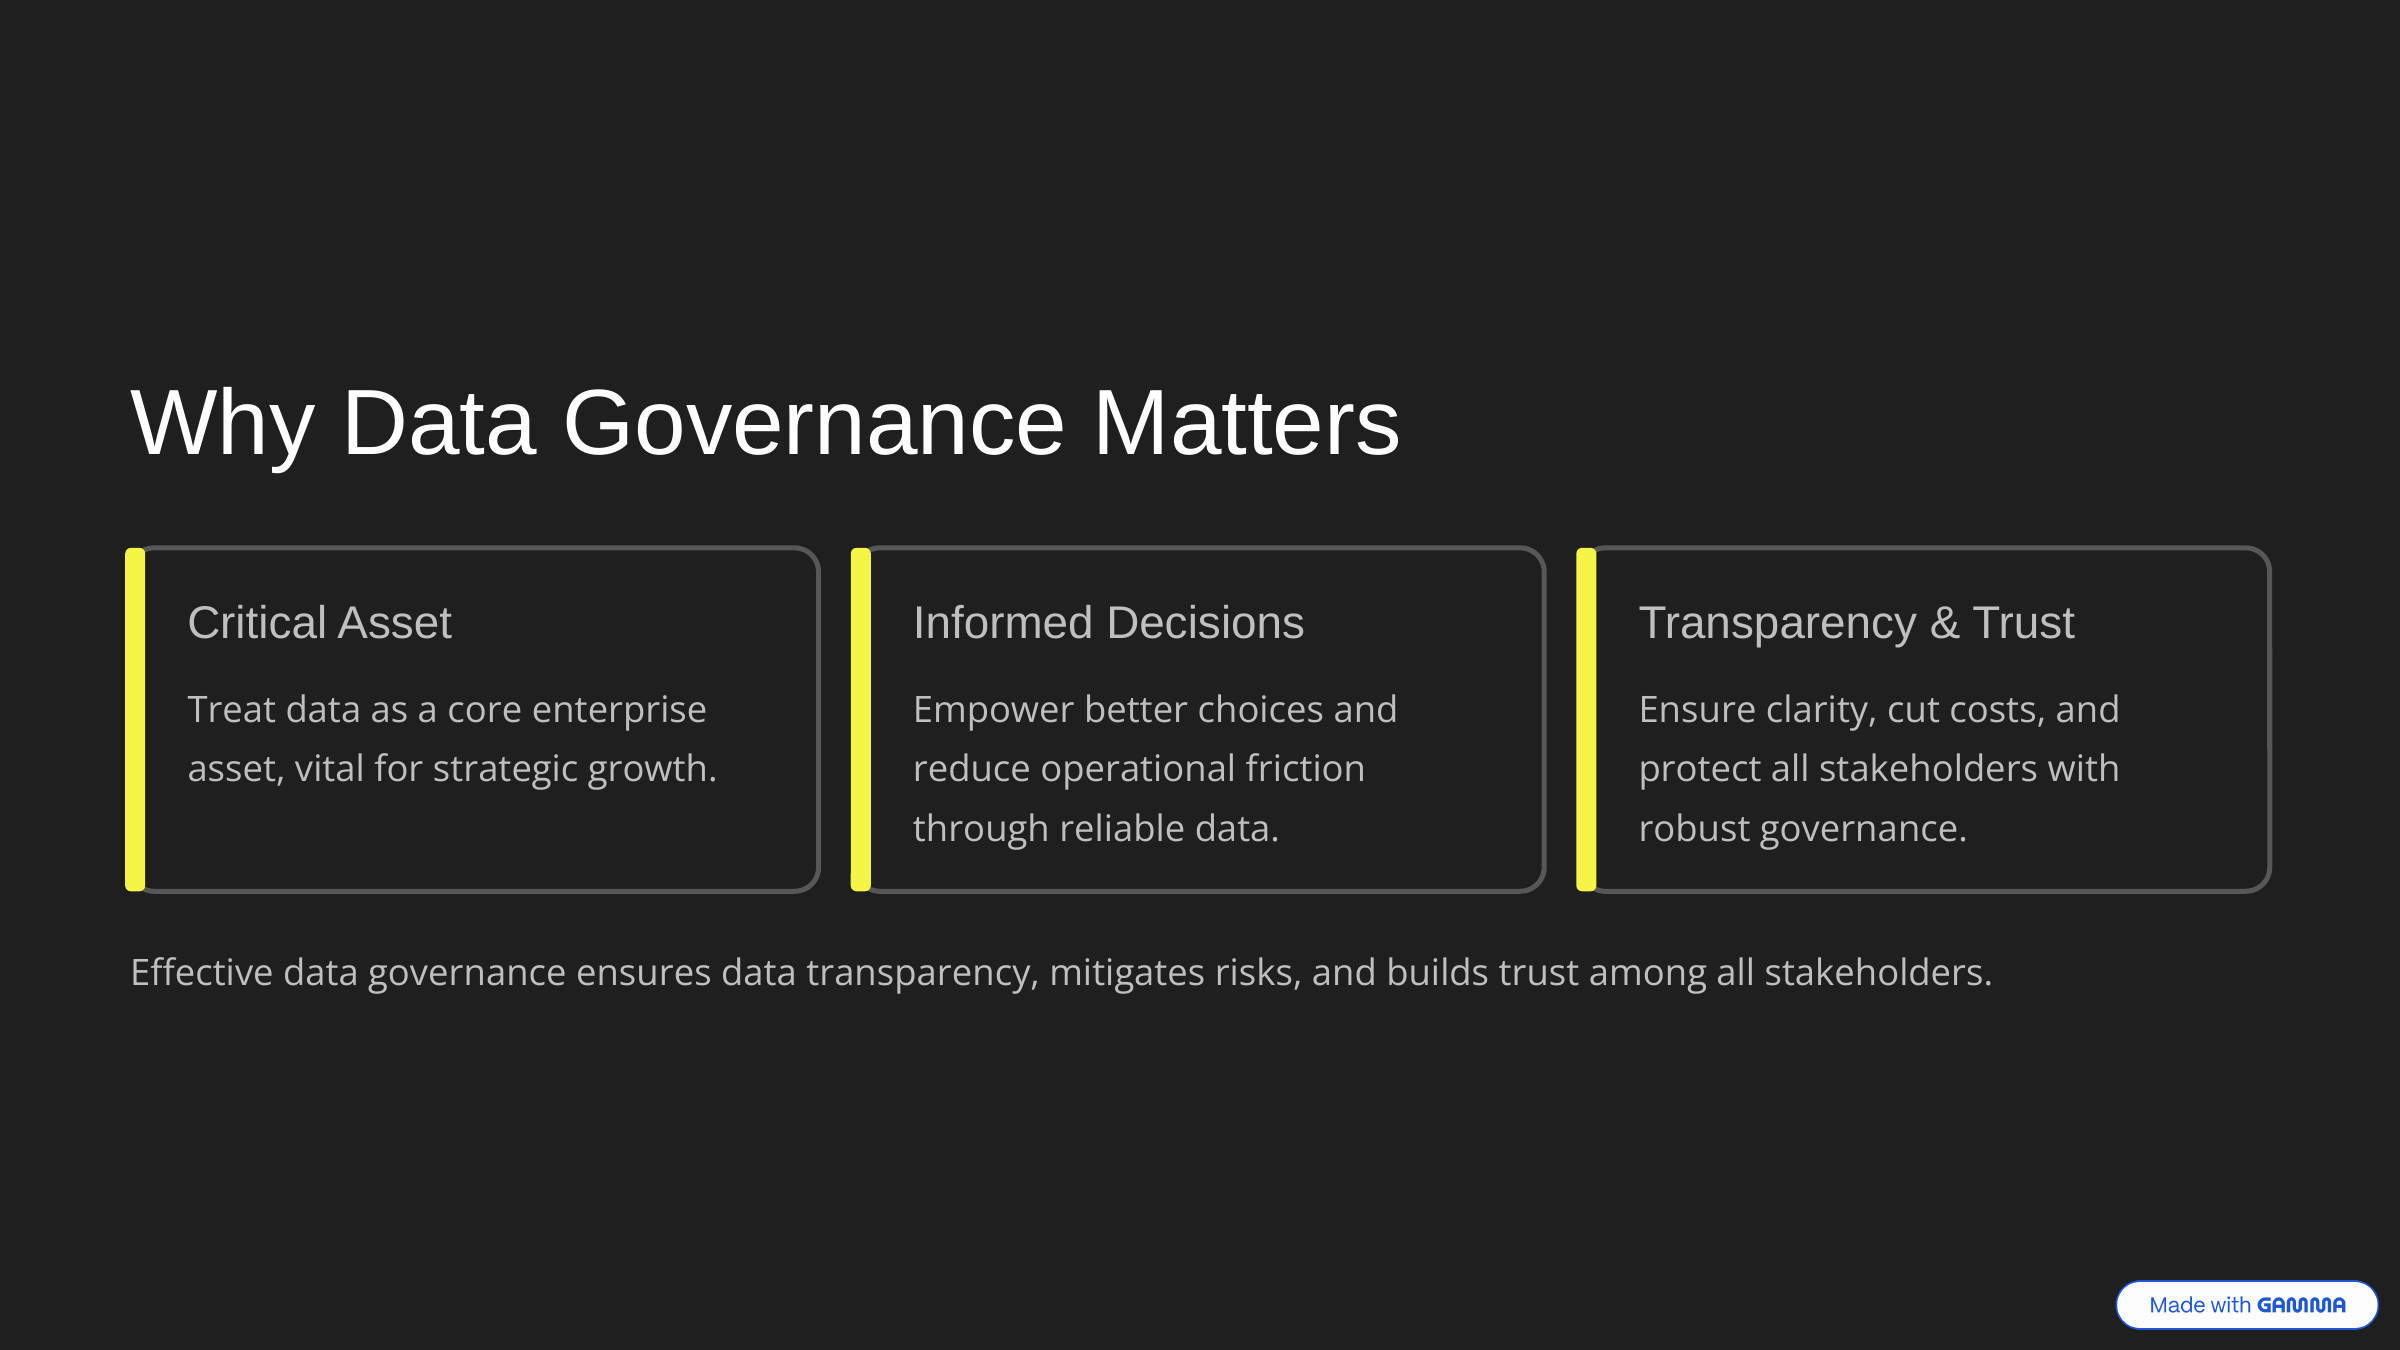

Why Data Governance Matters

Critical Asset
Informed Decisions
Transparency & Trust
Treat data as a core enterprise asset, vital for strategic growth.
Empower better choices and reduce operational friction through reliable data.
Ensure clarity, cut costs, and protect all stakeholders with robust governance.
Effective data governance ensures data transparency, mitigates risks, and builds trust among all stakeholders.